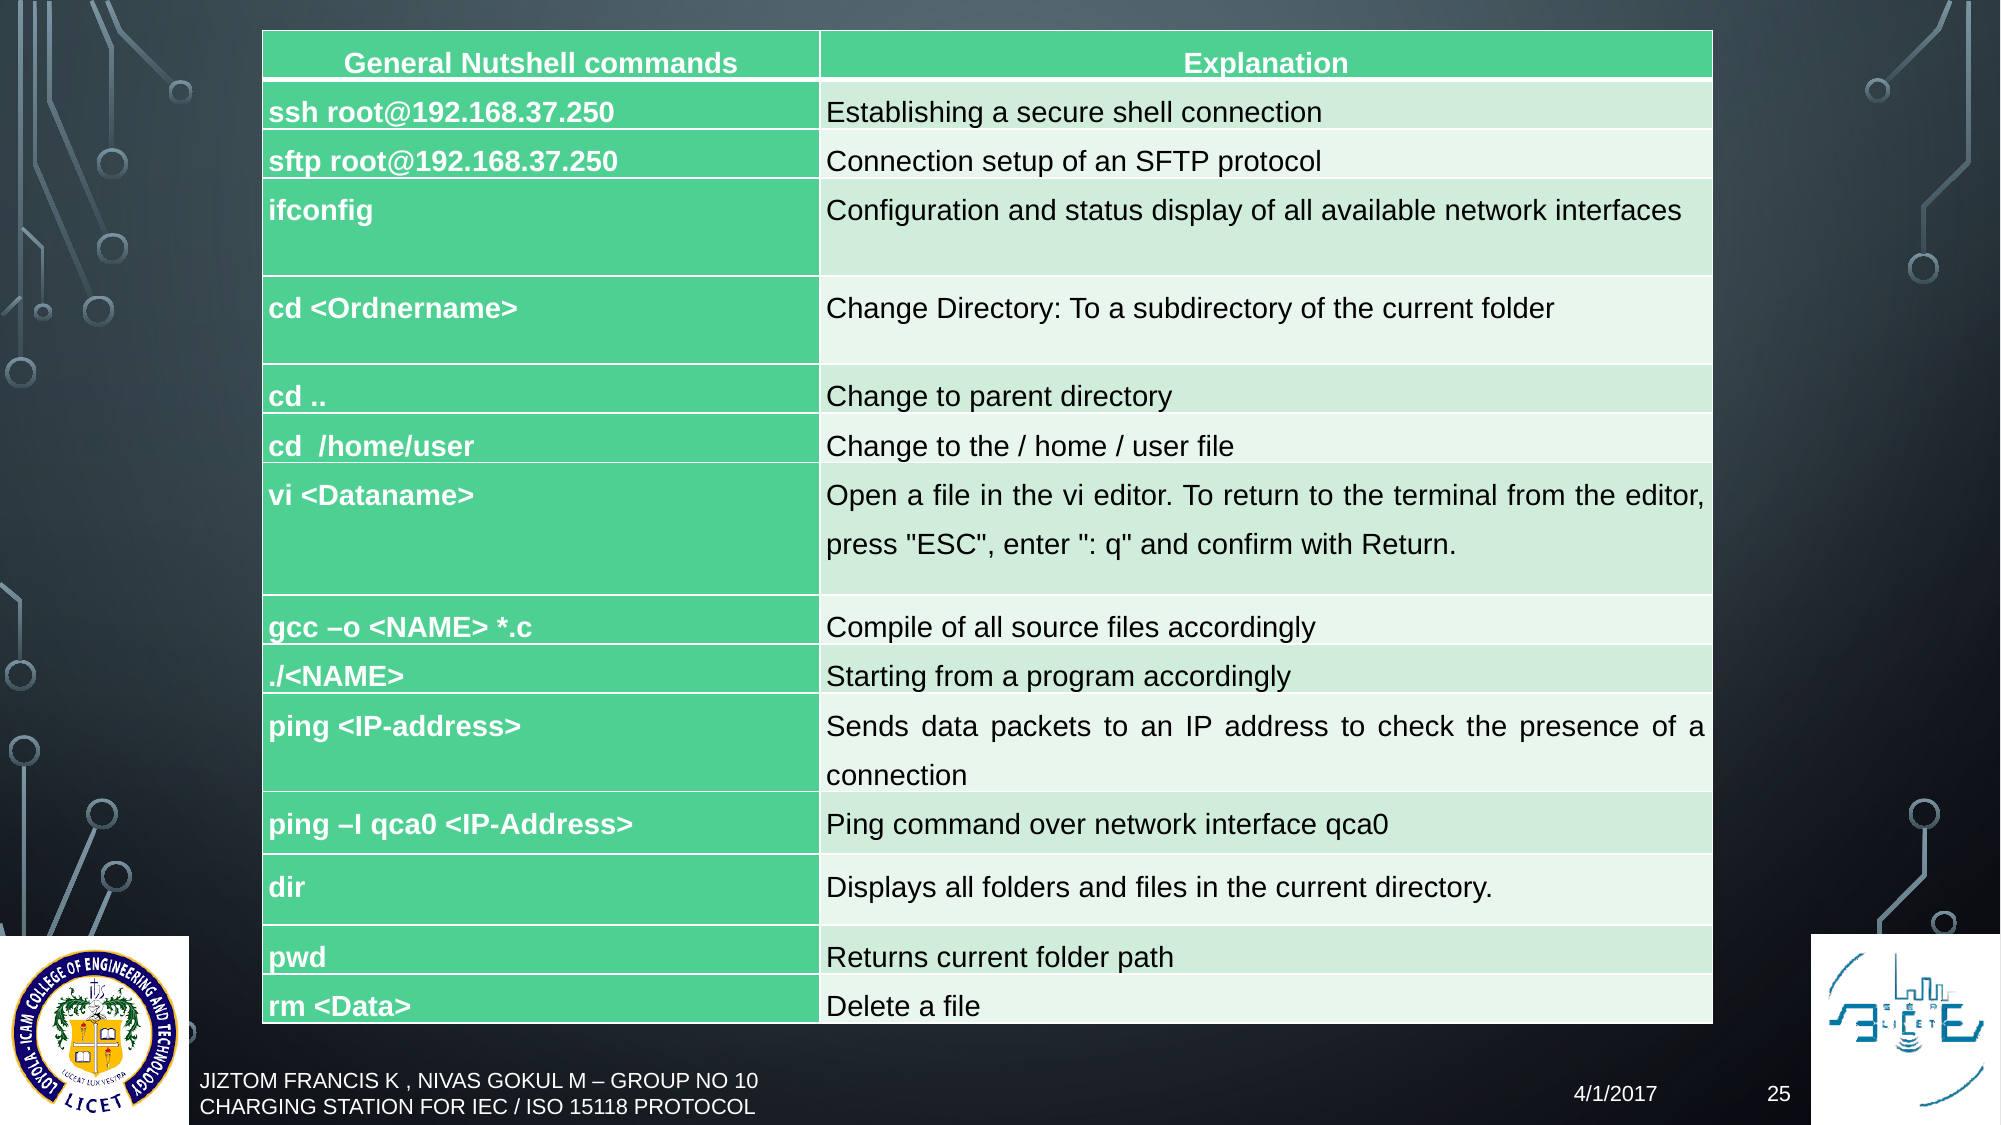

| General Nutshell commands | Explanation |
| --- | --- |
| ssh root@192.168.37.250 | Establishing a secure shell connection |
| sftp root@192.168.37.250 | Connection setup of an SFTP protocol |
| ifconfig | Configuration and status display of all available network interfaces |
| cd <Ordnername> | Change Directory: To a subdirectory of the current folder |
| cd .. | Change to parent directory |
| cd /home/user | Change to the / home / user file |
| vi <Dataname> | Open a file in the vi editor. To return to the terminal from the editor, press "ESC", enter ": q" and confirm with Return. |
| gcc –o <NAME> \*.c | Compile of all source files accordingly |
| ./<NAME> | Starting from a program accordingly |
| ping <IP-address> | Sends data packets to an IP address to check the presence of a connection |
| ping –I qca0 <IP-Address> | Ping command over network interface qca0 |
| dir | Displays all folders and files in the current directory. |
| pwd | Returns current folder path |
| rm <Data> | Delete a file |

25
4/1/2017
JIZTOM FRANCIS K , NIVAS GOKUL M – GROUP NO 10
CHARGING STATION FOR IEC / ISO 15118 PROTOCOL